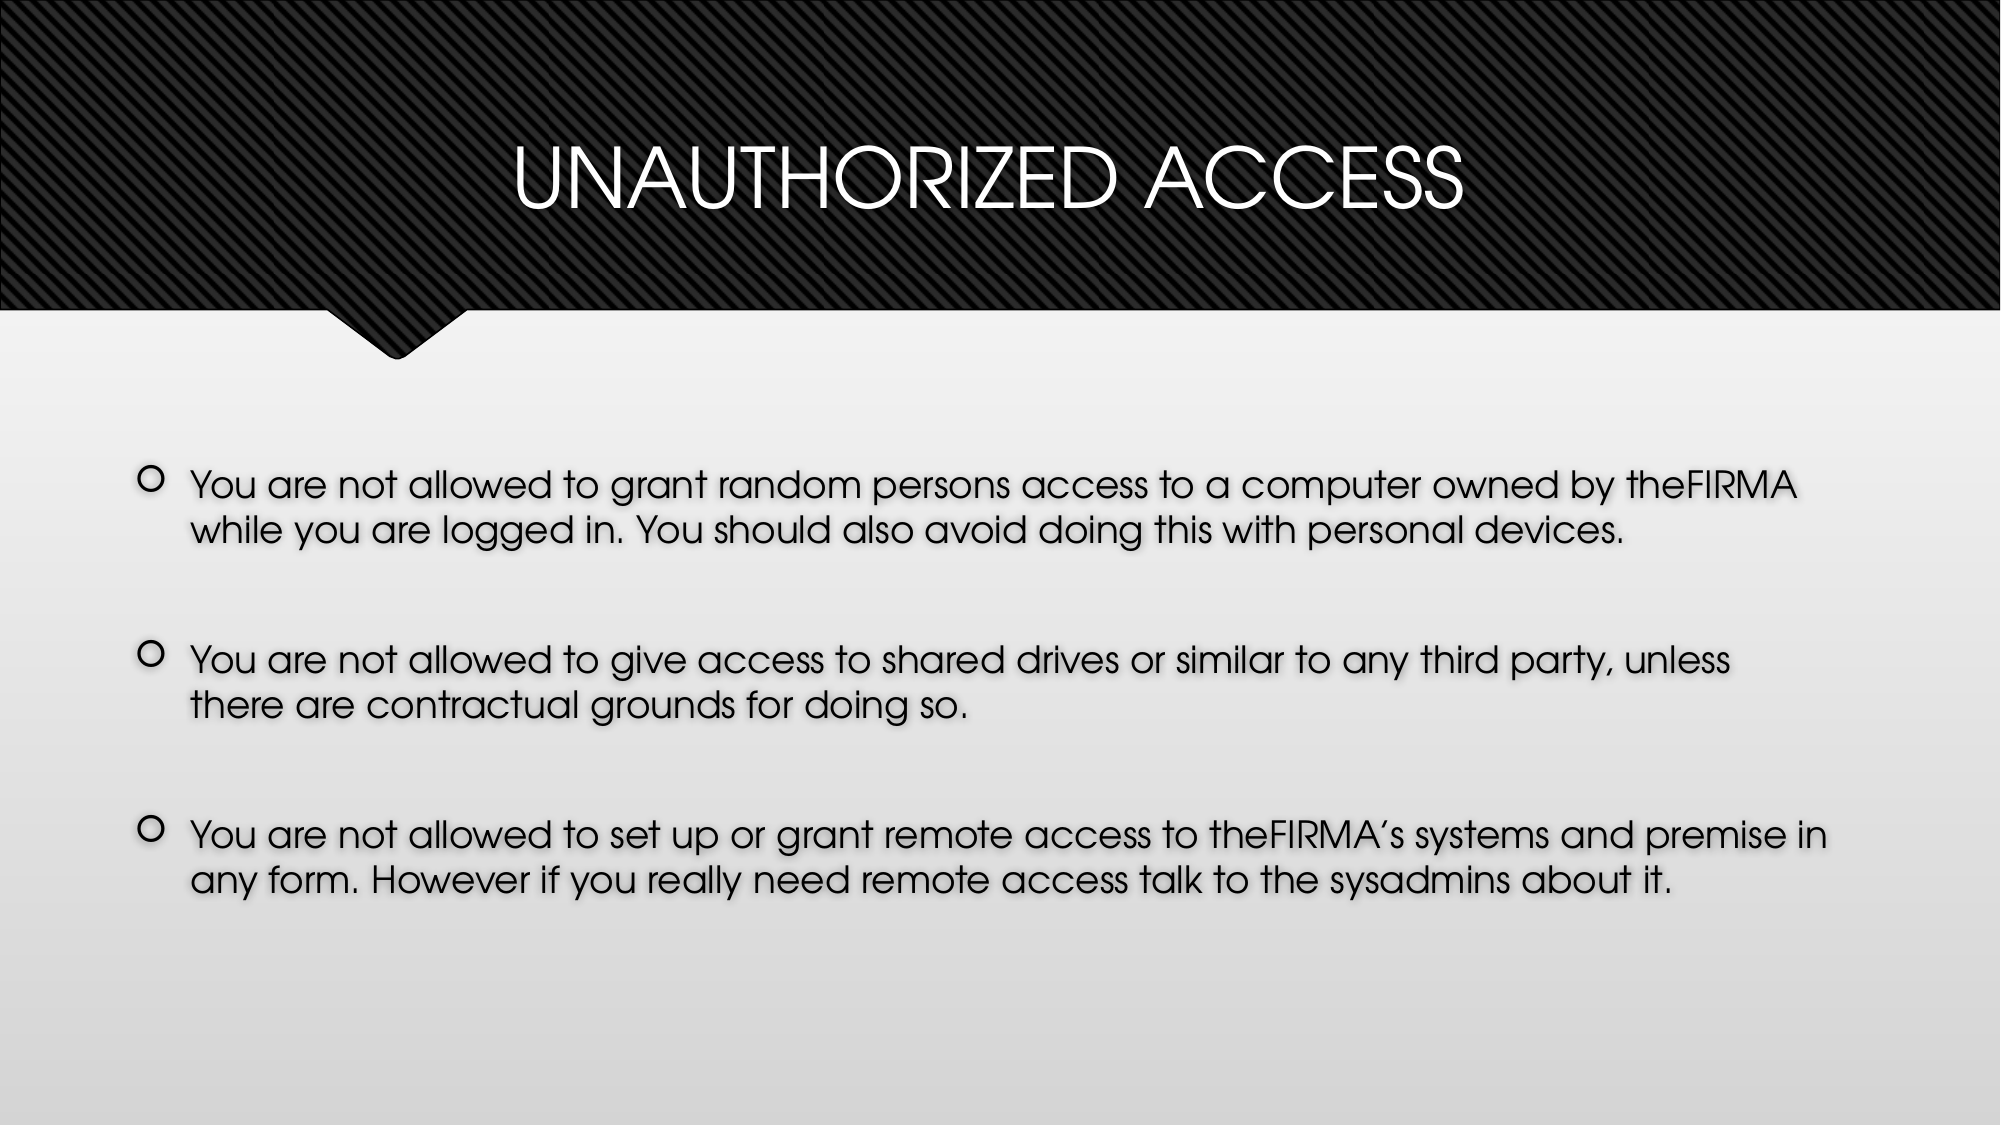

# UNAUTHORIZED ACCESS
You are not allowed to grant random persons access to a computer owned by theFIRMA while you are logged in. You should also avoid doing this with personal devices.

You are not allowed to give access to shared drives or similar to any third party, unless there are contractual grounds for doing so.

You are not allowed to set up or grant remote access to theFIRMA’s systems and premise in any form. However if you really need remote access talk to the sysadmins about it.